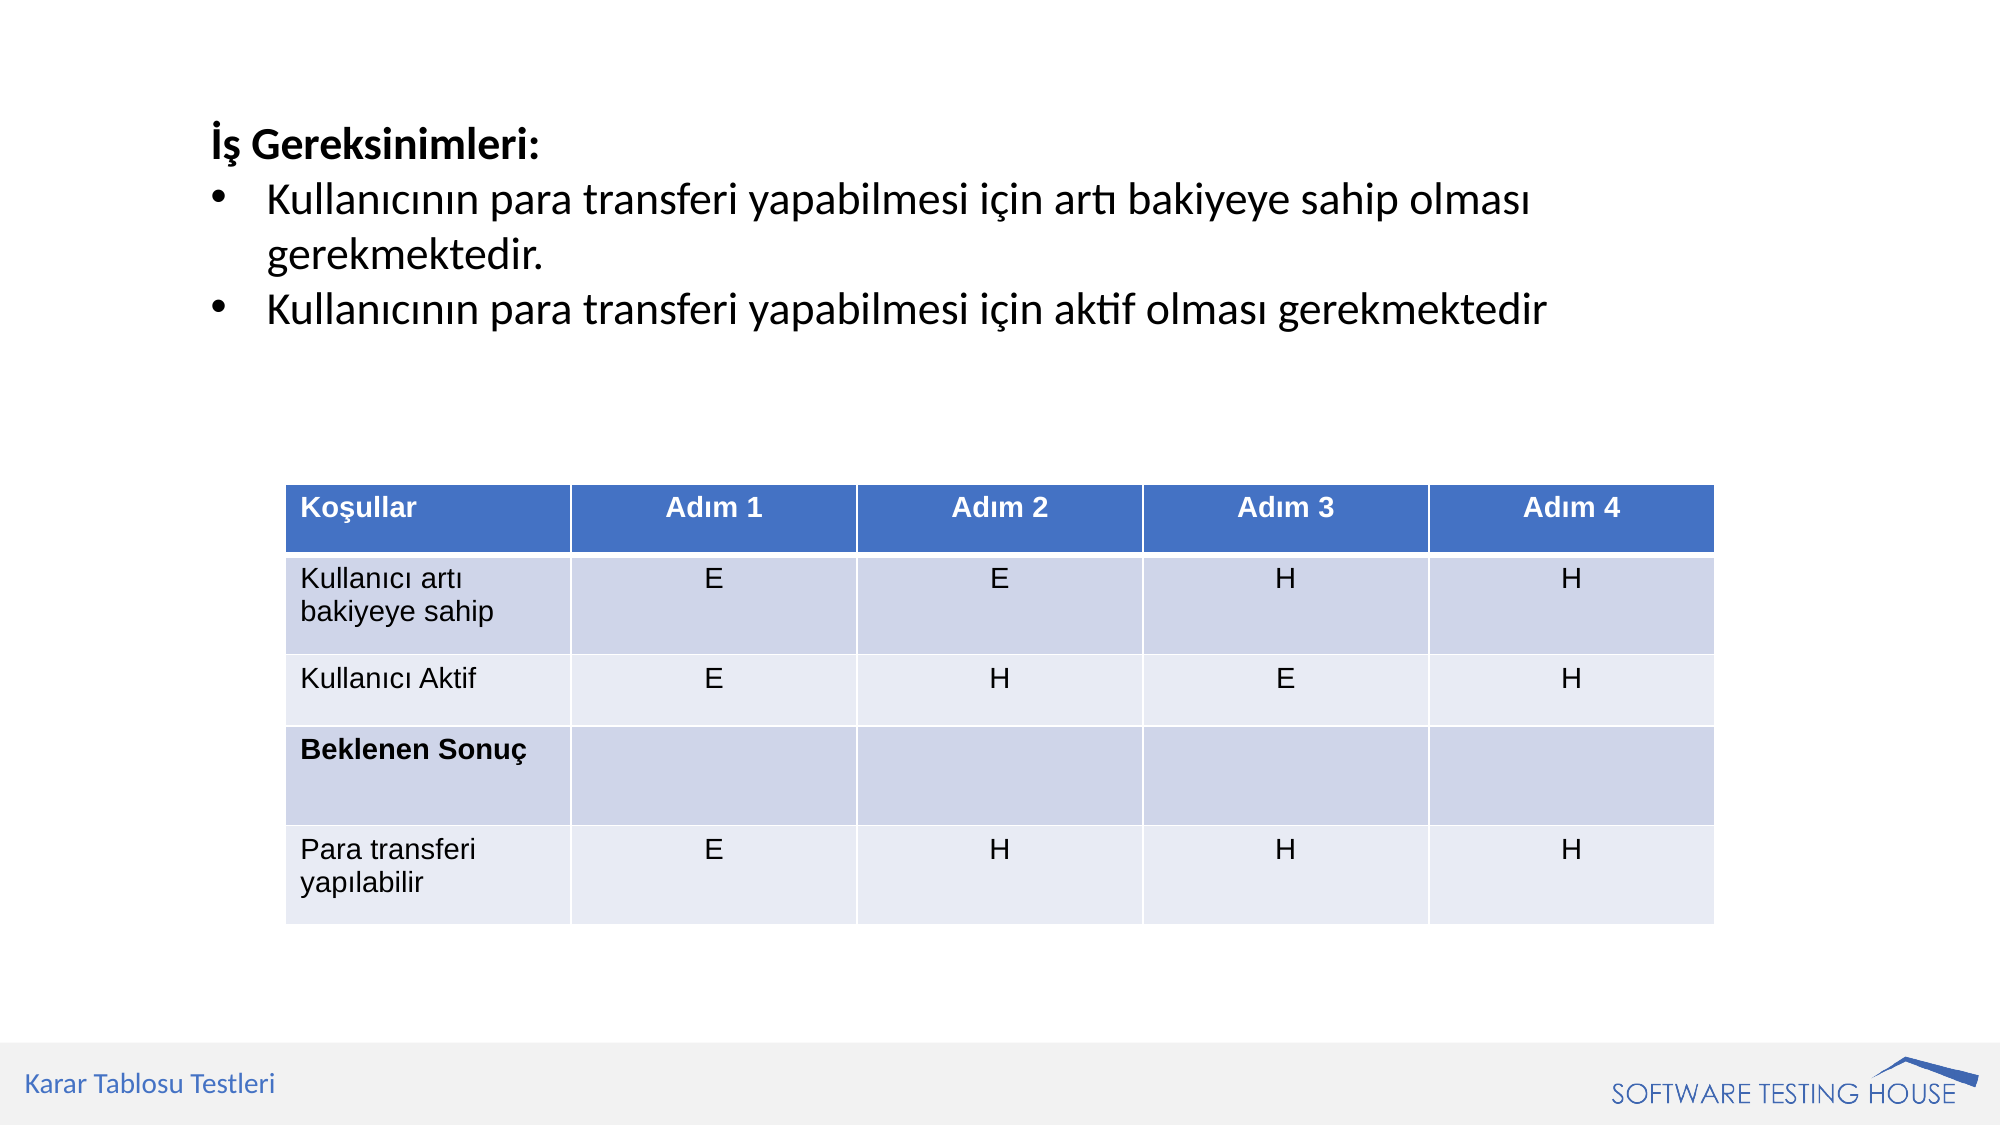

İş Gereksinimleri:
Kullanıcının para transferi yapabilmesi için artı bakiyeye sahip olması gerekmektedir.
Kullanıcının para transferi yapabilmesi için aktif olması gerekmektedir

| Koşullar | Adım 1 | Adım 2 | Adım 3 | Adım 4 |
| --- | --- | --- | --- | --- |
| Kullanıcı artı bakiyeye sahip | E | E | H | H |
| Kullanıcı Aktif | E | H | E | H |
| Beklenen Sonuç |  |  |  |  |
| Para transferi yapılabilir | E | H | H | H |
Karar Tablosu Testleri